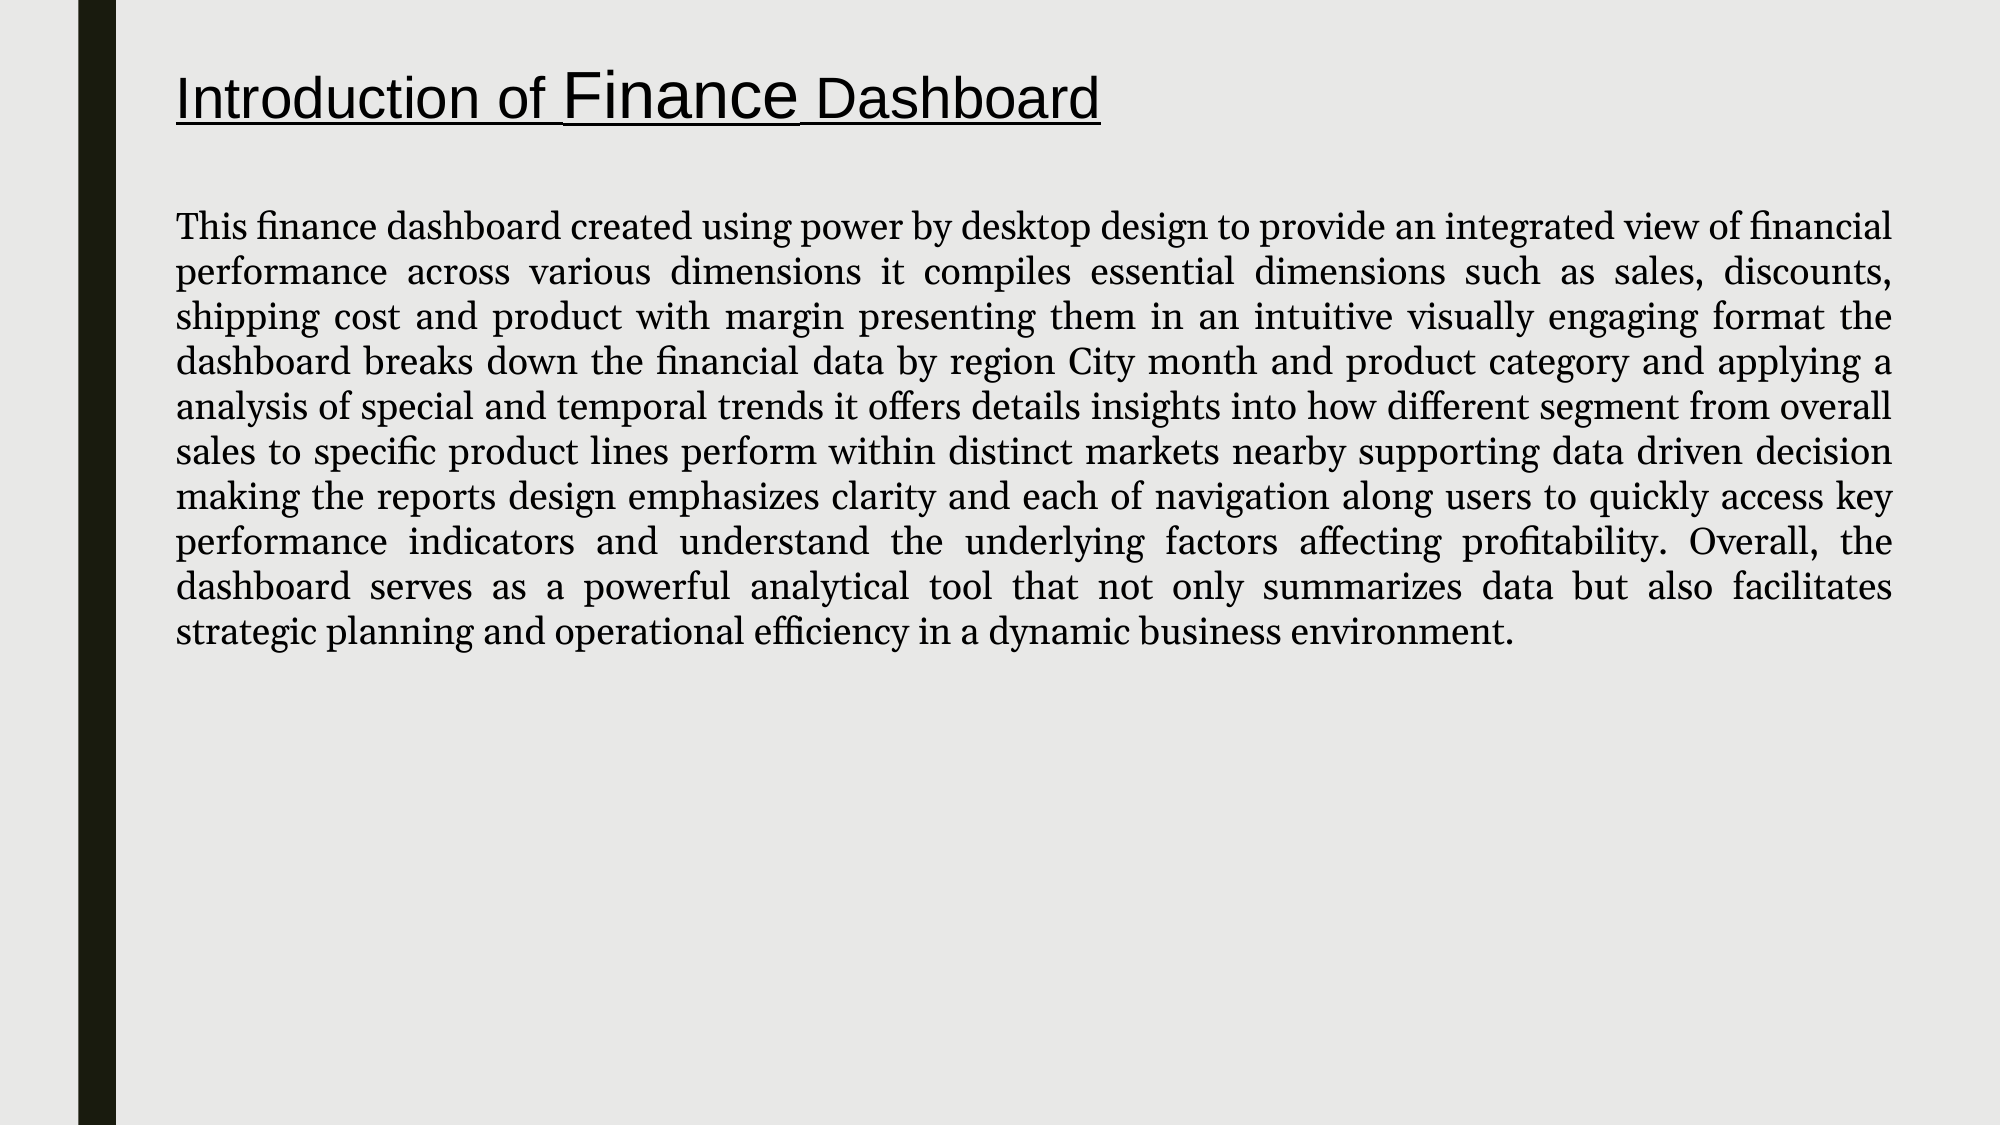

Introduction of Finance Dashboard
This finance dashboard created using power by desktop design to provide an integrated view of financial performance across various dimensions it compiles essential dimensions such as sales, discounts, shipping cost and product with margin presenting them in an intuitive visually engaging format the dashboard breaks down the financial data by region City month and product category and applying a analysis of special and temporal trends it offers details insights into how different segment from overall sales to specific product lines perform within distinct markets nearby supporting data driven decision making the reports design emphasizes clarity and each of navigation along users to quickly access key performance indicators and understand the underlying factors affecting profitability. Overall, the dashboard serves as a powerful analytical tool that not only summarizes data but also facilitates strategic planning and operational efficiency in a dynamic business environment.